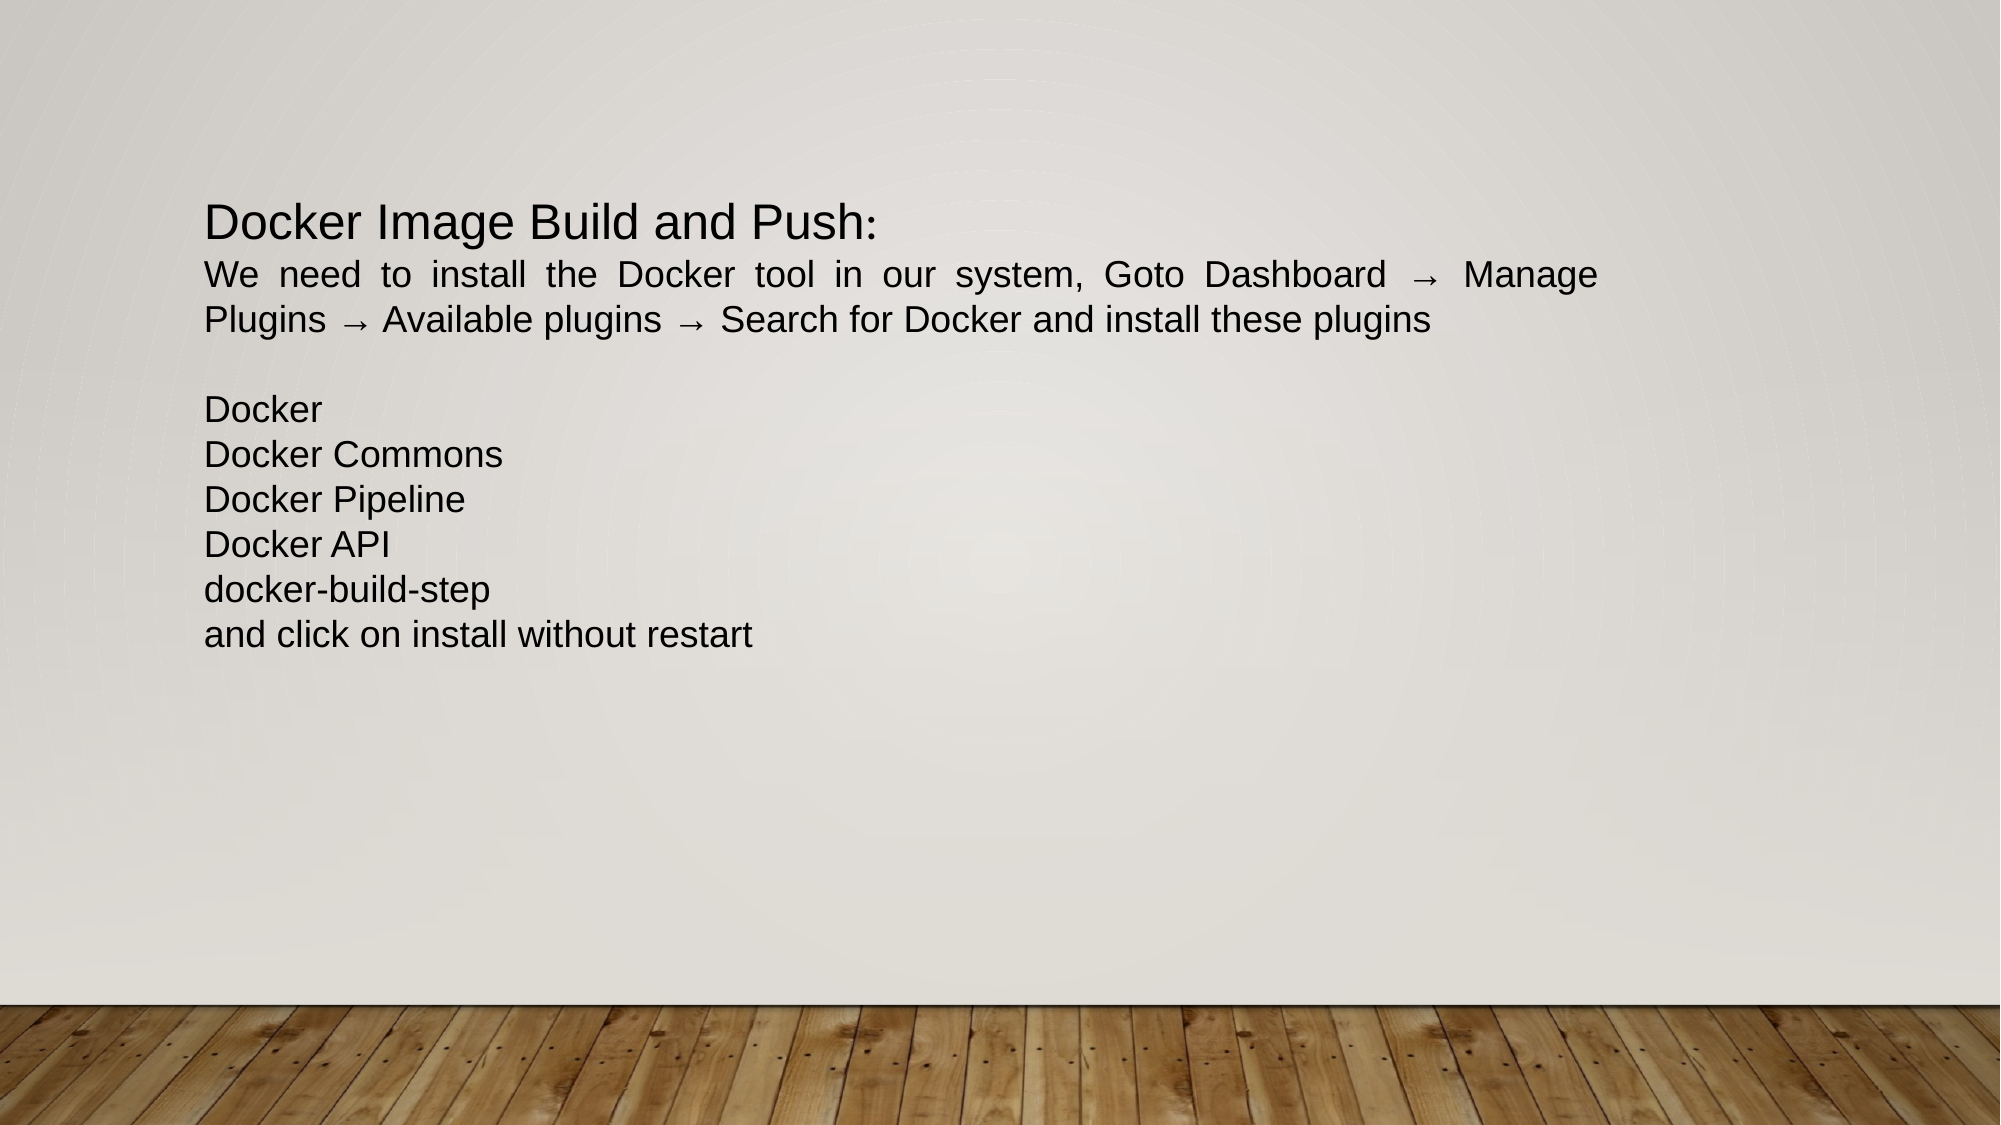

Docker Image Build and Push:
We need to install the Docker tool in our system, Goto Dashboard → Manage Plugins → Available plugins → Search for Docker and install these plugins

Docker
Docker Commons
Docker Pipeline
Docker API
docker-build-step
and click on install without restart